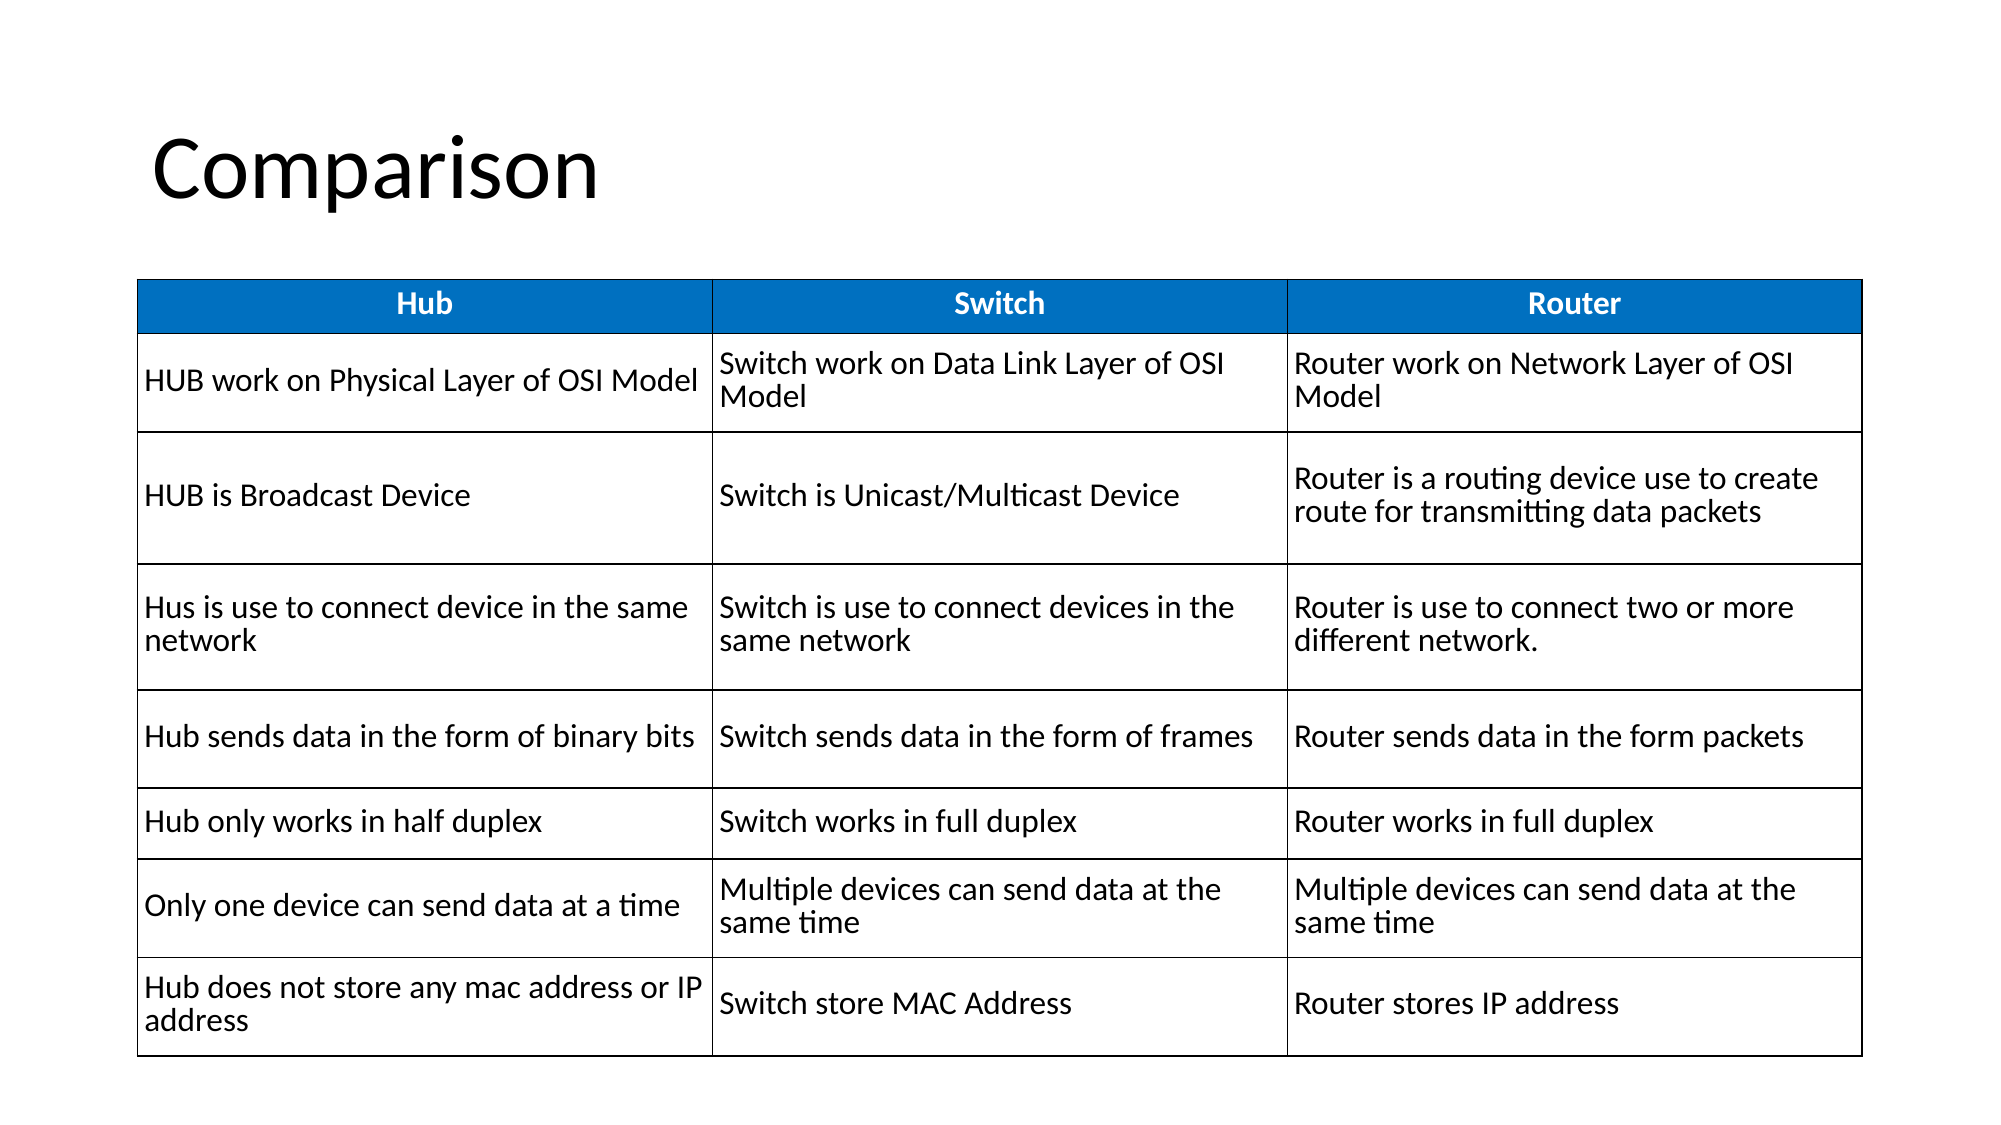

# Comparison
| Hub | Switch | Router |
| --- | --- | --- |
| HUB work on Physical Layer of OSI Model | Switch work on Data Link Layer of OSI Model | Router work on Network Layer of OSI Model |
| HUB is Broadcast Device | Switch is Unicast/Multicast Device | Router is a routing device use to create route for transmitting data packets |
| Hus is use to connect device in the same network | Switch is use to connect devices in the same network | Router is use to connect two or more different network. |
| Hub sends data in the form of binary bits | Switch sends data in the form of frames | Router sends data in the form packets |
| Hub only works in half duplex | Switch works in full duplex | Router works in full duplex |
| Only one device can send data at a time | Multiple devices can send data at the same time | Multiple devices can send data at the same time |
| Hub does not store any mac address or IP address | Switch store MAC Address | Router stores IP address |